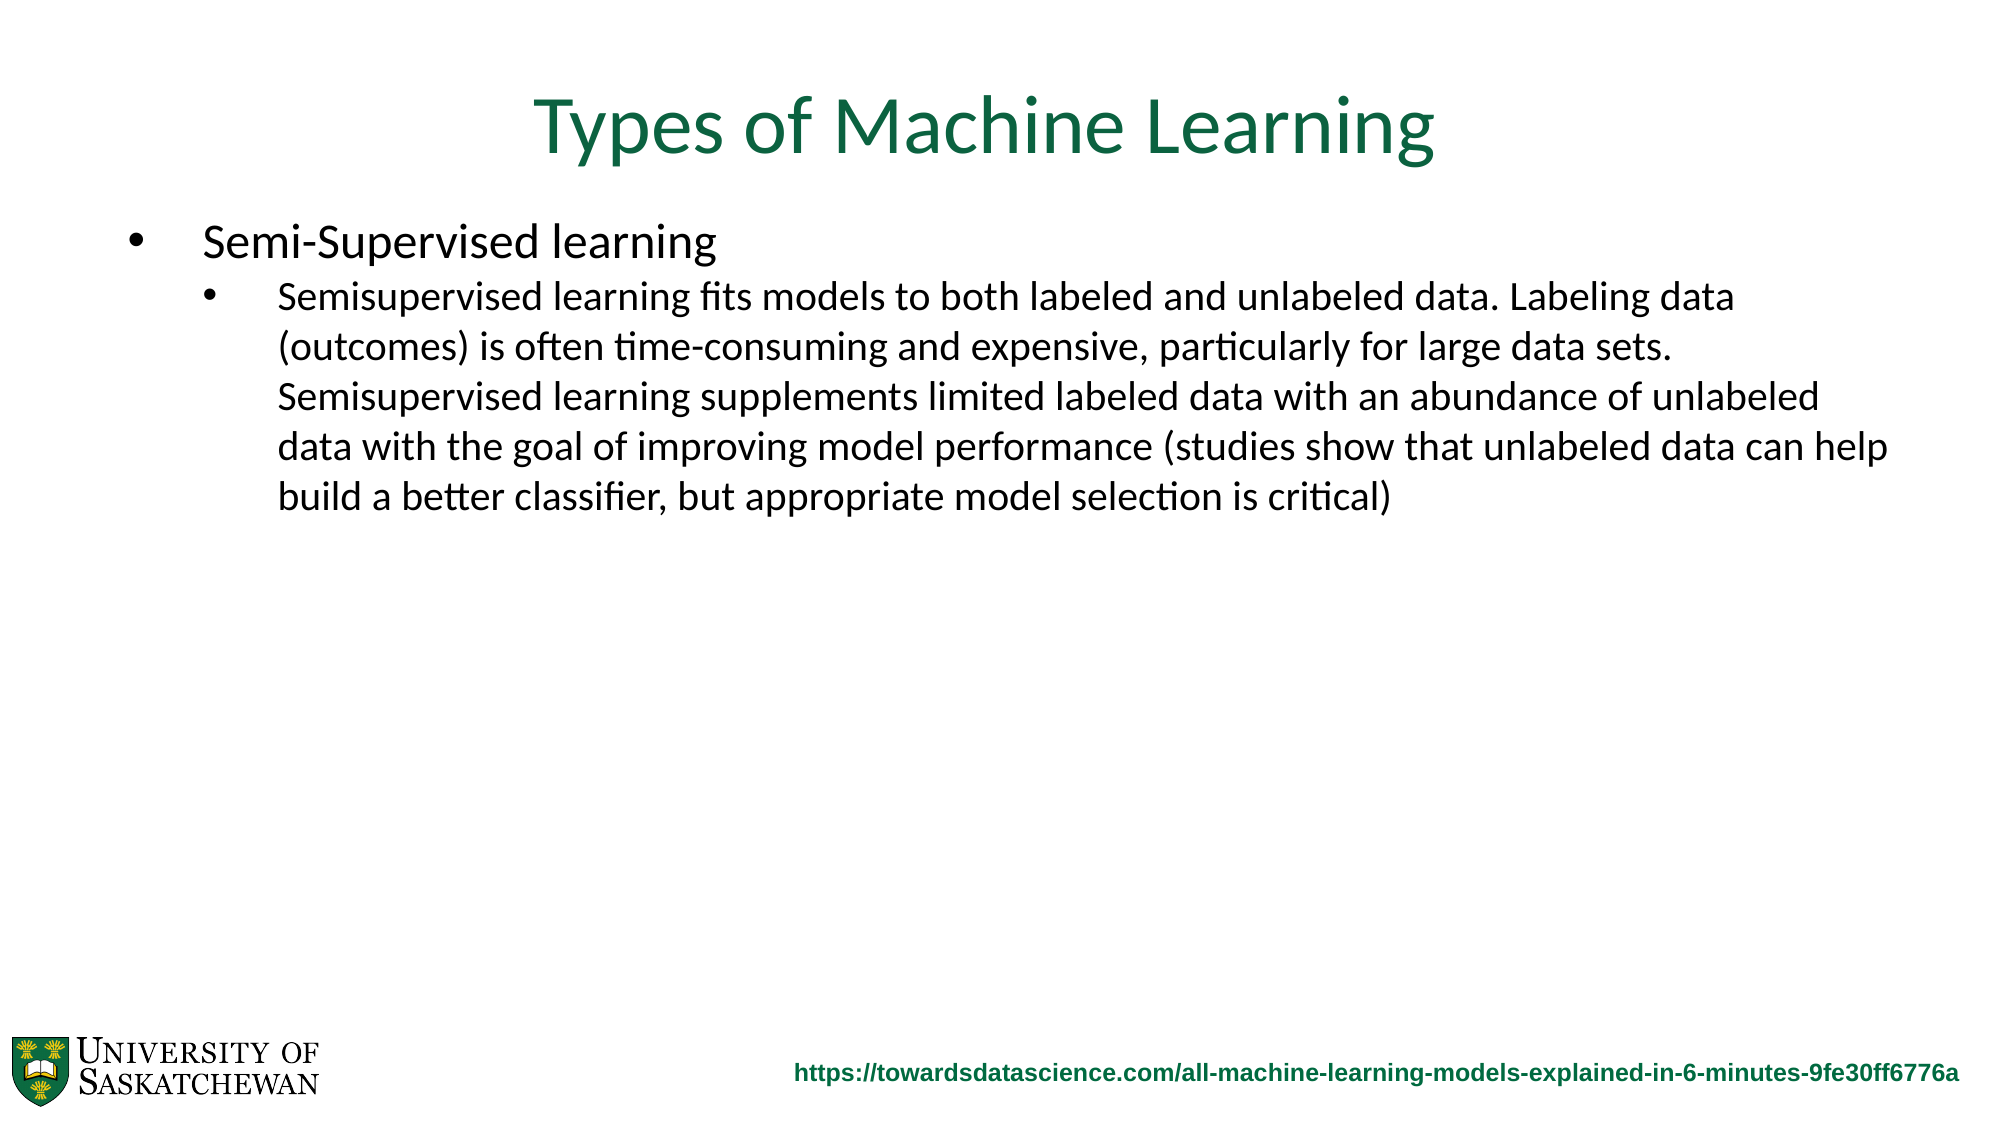

Types of Machine Learning
Semi-Supervised learning
Semisupervised learning fits models to both labeled and unlabeled data. Labeling data (outcomes) is often time-consuming and expensive, particularly for large data sets. Semisupervised learning supplements limited labeled data with an abundance of unlabeled data with the goal of improving model performance (studies show that unlabeled data can help build a better classifier, but appropriate model selection is critical)
https://towardsdatascience.com/all-machine-learning-models-explained-in-6-minutes-9fe30ff6776a